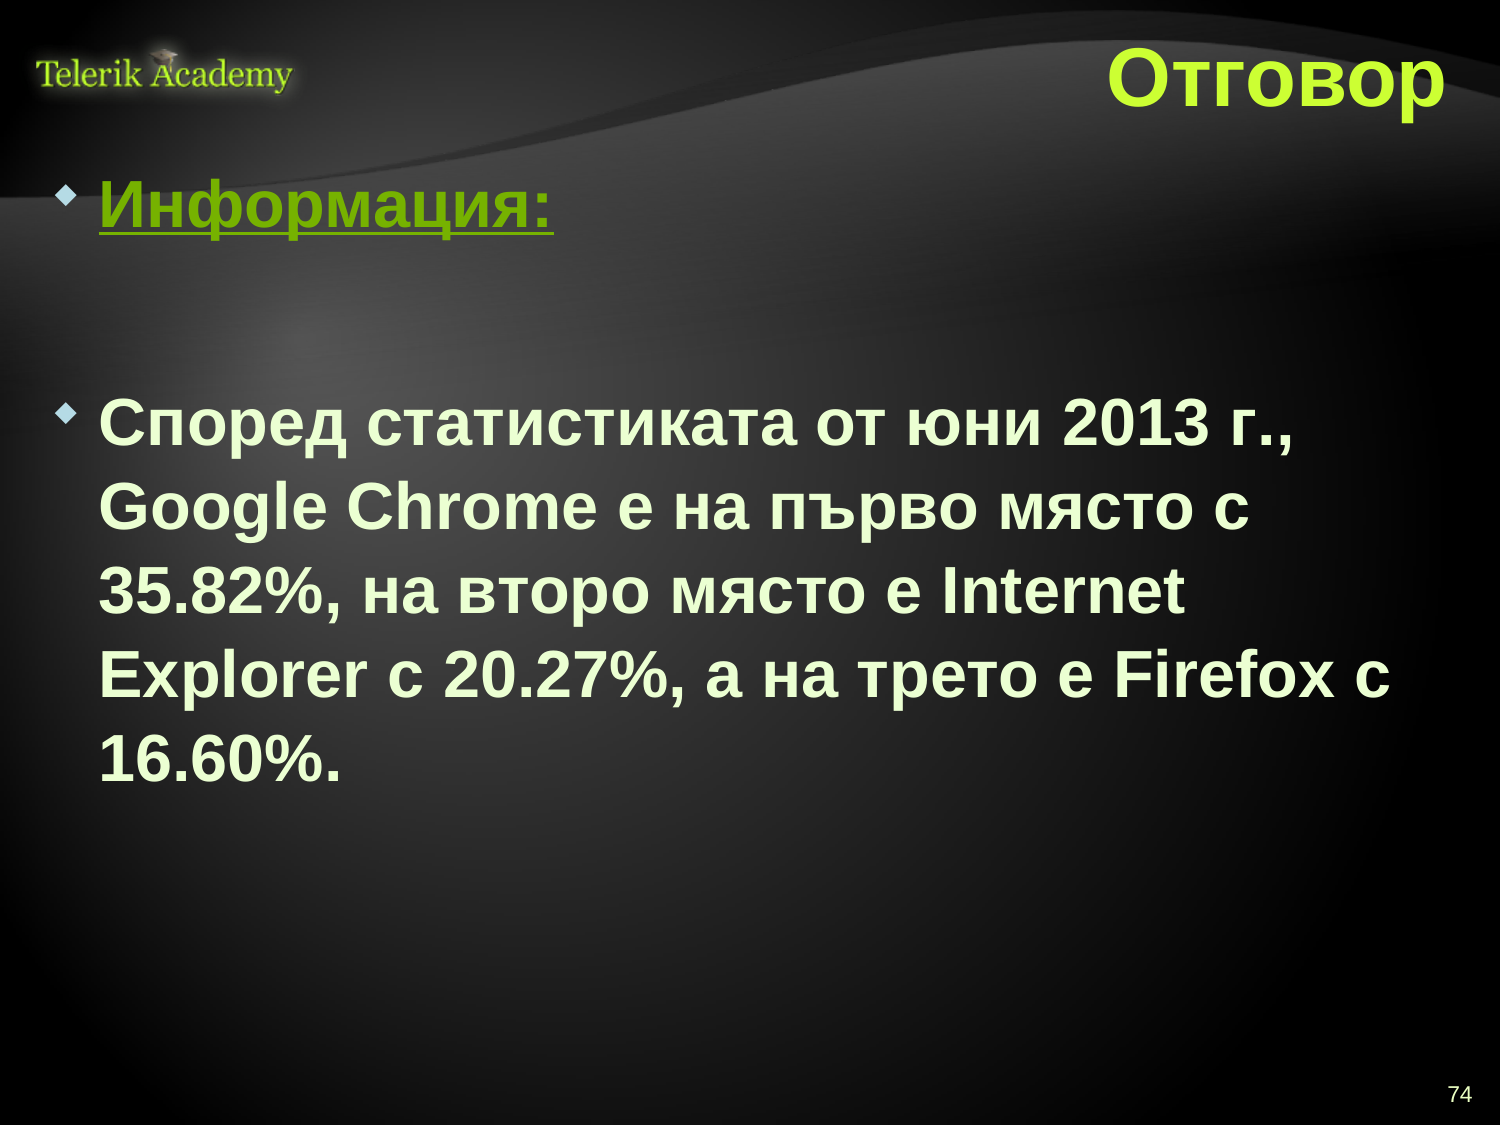

# Отговор
Информация:

Според статистиката от юни 2013 г., Google Chrome е на първо място с 35.82%, на второ място е Internet Explorer с 20.27%, а на трето е Firefox с 16.60%.

74